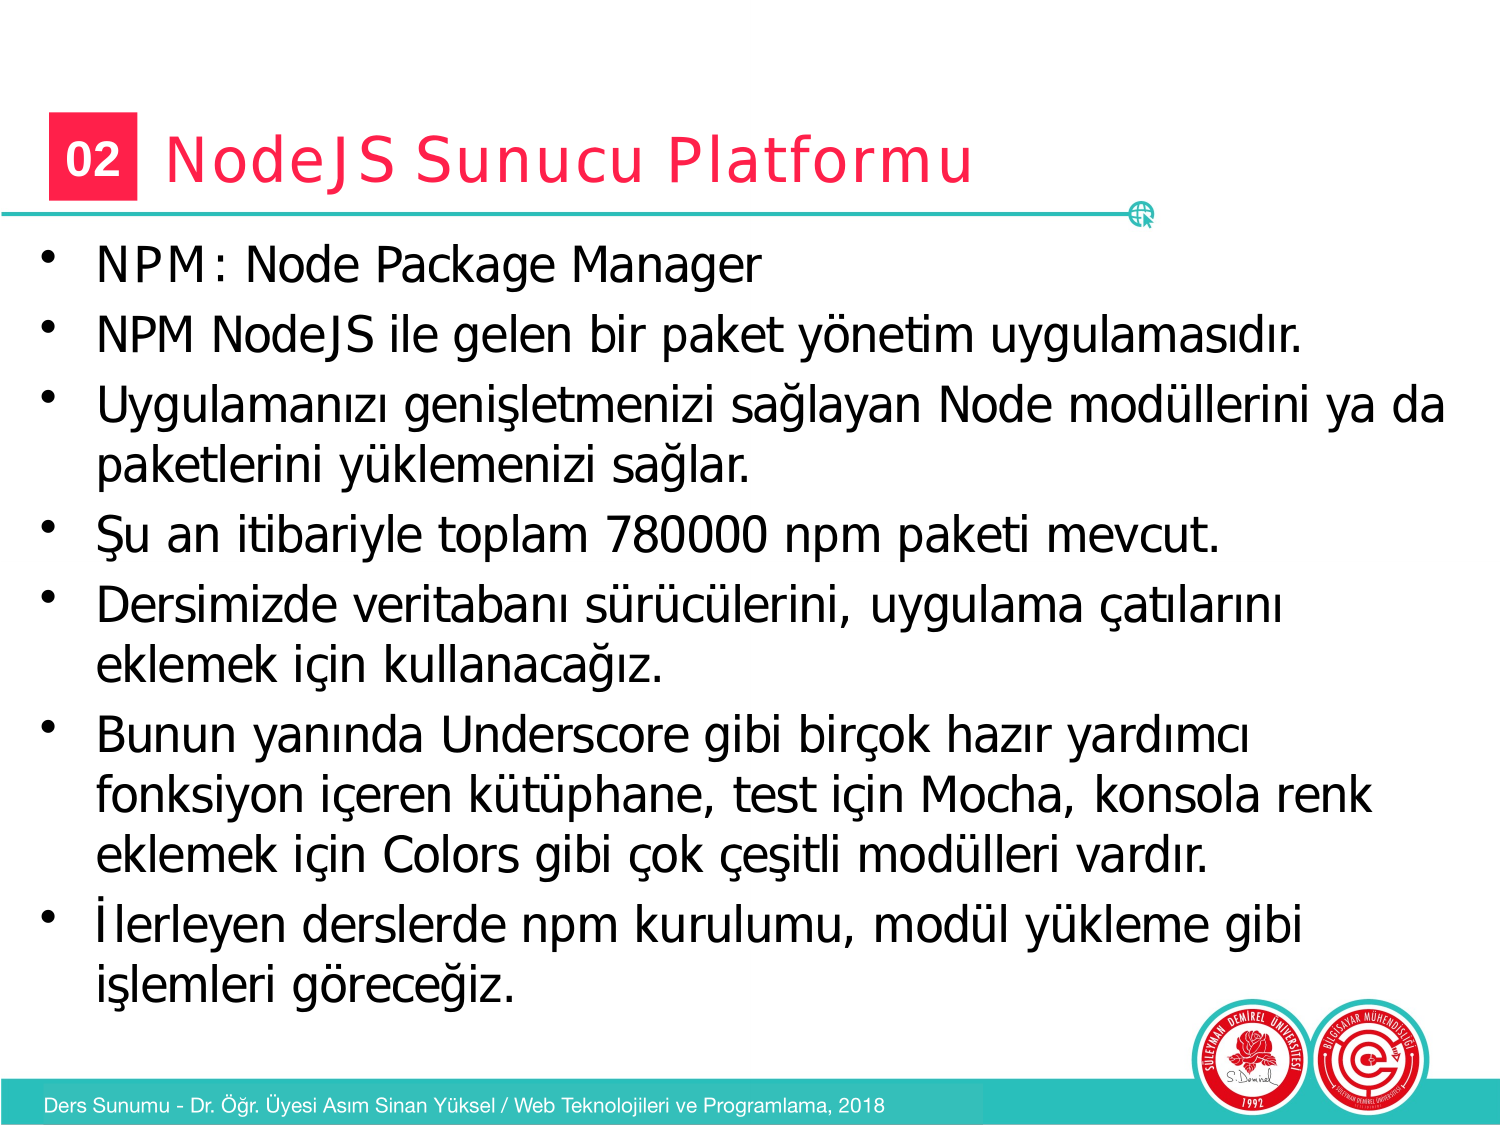

02
# NodeJS Sunucu Platformu
NPM: Node Package Manager
NPM NodeJS ile gelen bir paket yönetim uygulamasıdır.
Uygulamanızı genişletmenizi sağlayan Node modüllerini ya da paketlerini yüklemenizi sağlar.
Şu an itibariyle toplam 780000 npm paketi mevcut.
Dersimizde veritabanı sürücülerini, uygulama çatılarını eklemek için kullanacağız.
Bunun yanında Underscore gibi birçok hazır yardımcı fonksiyon içeren kütüphane, test için Mocha, konsola renk eklemek için Colors gibi çok çeşitli modülleri vardır.
İlerleyen derslerde npm kurulumu, modül yükleme gibi işlemleri göreceğiz.